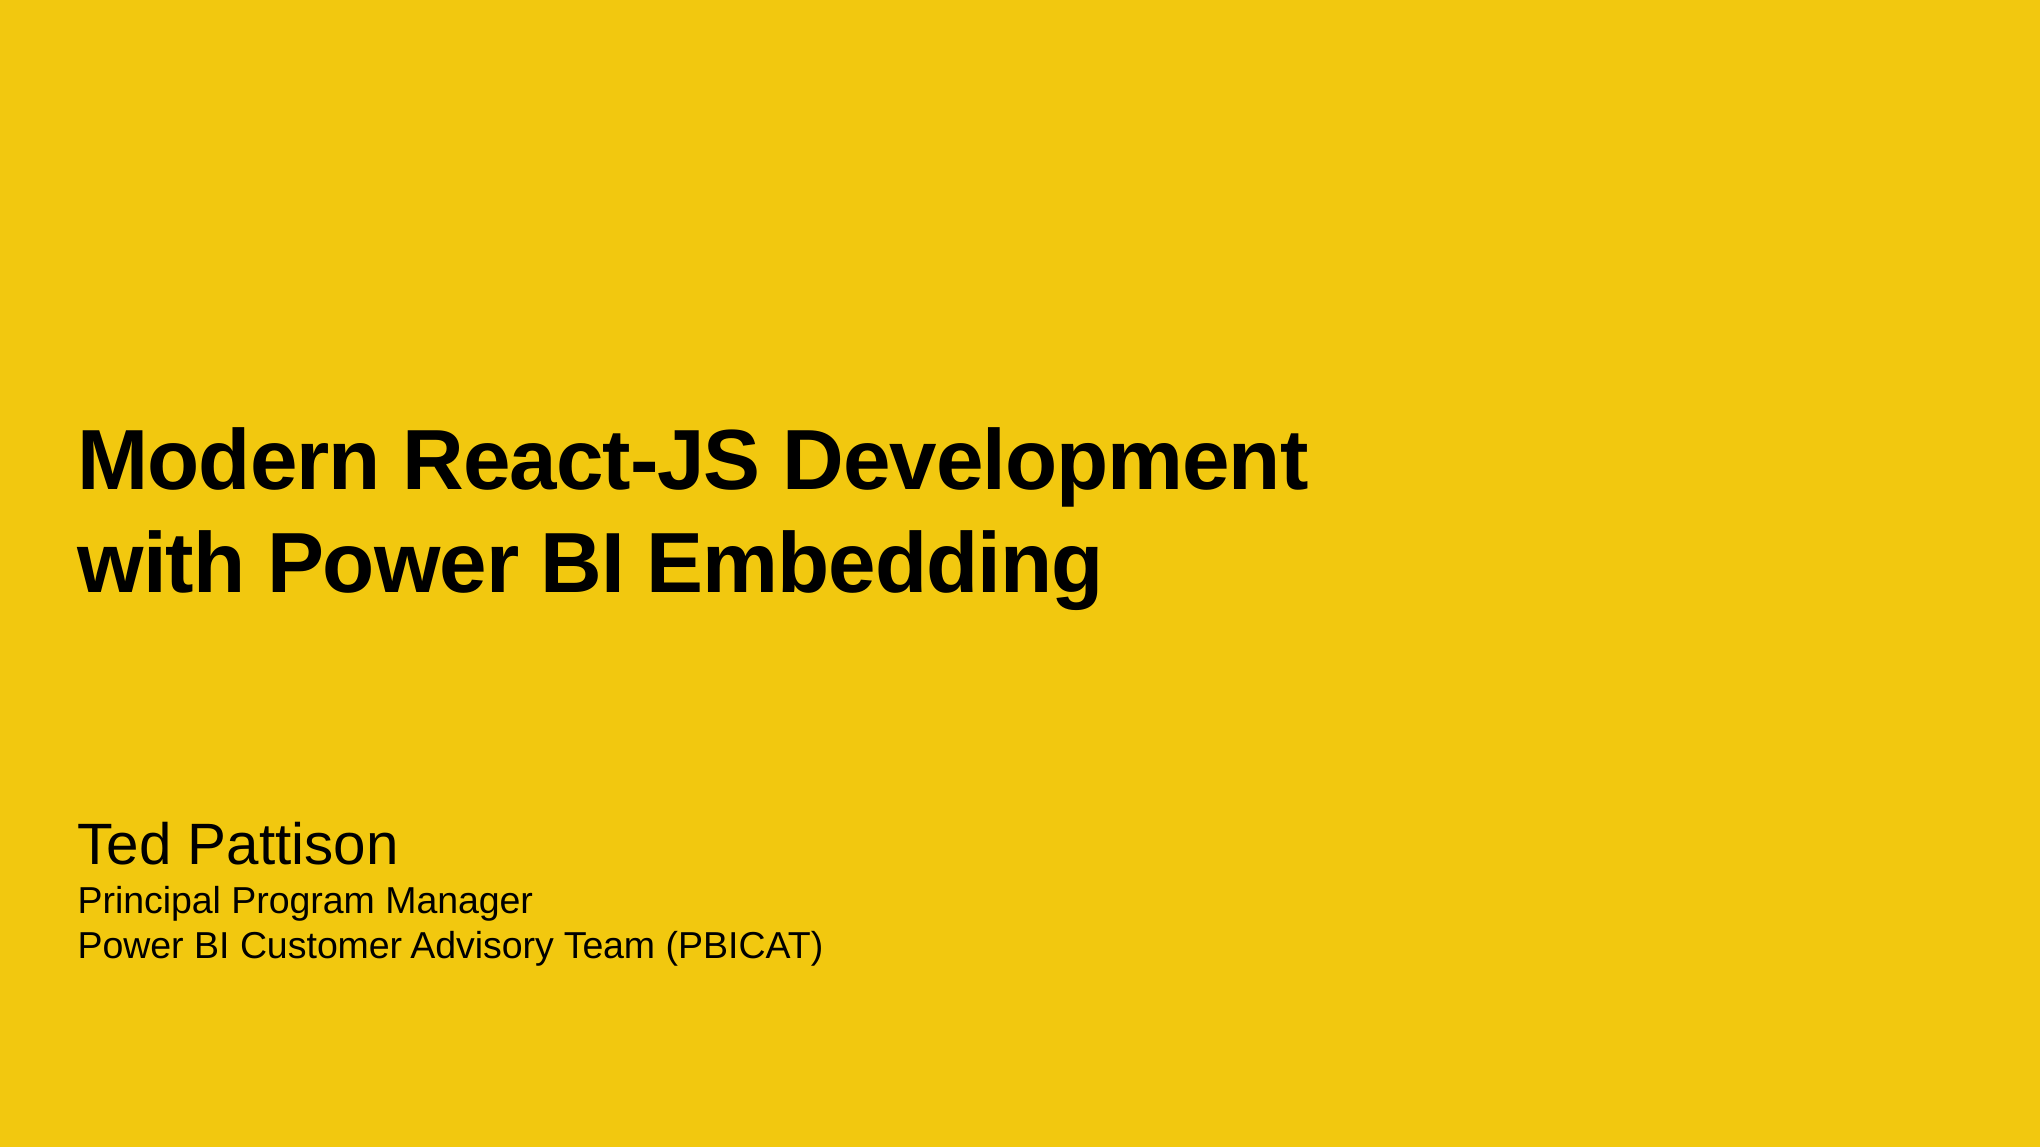

# Modern React-JS Development with Power BI Embedding
Ted Pattison
Principal Program Manager
Power BI Customer Advisory Team (PBICAT)